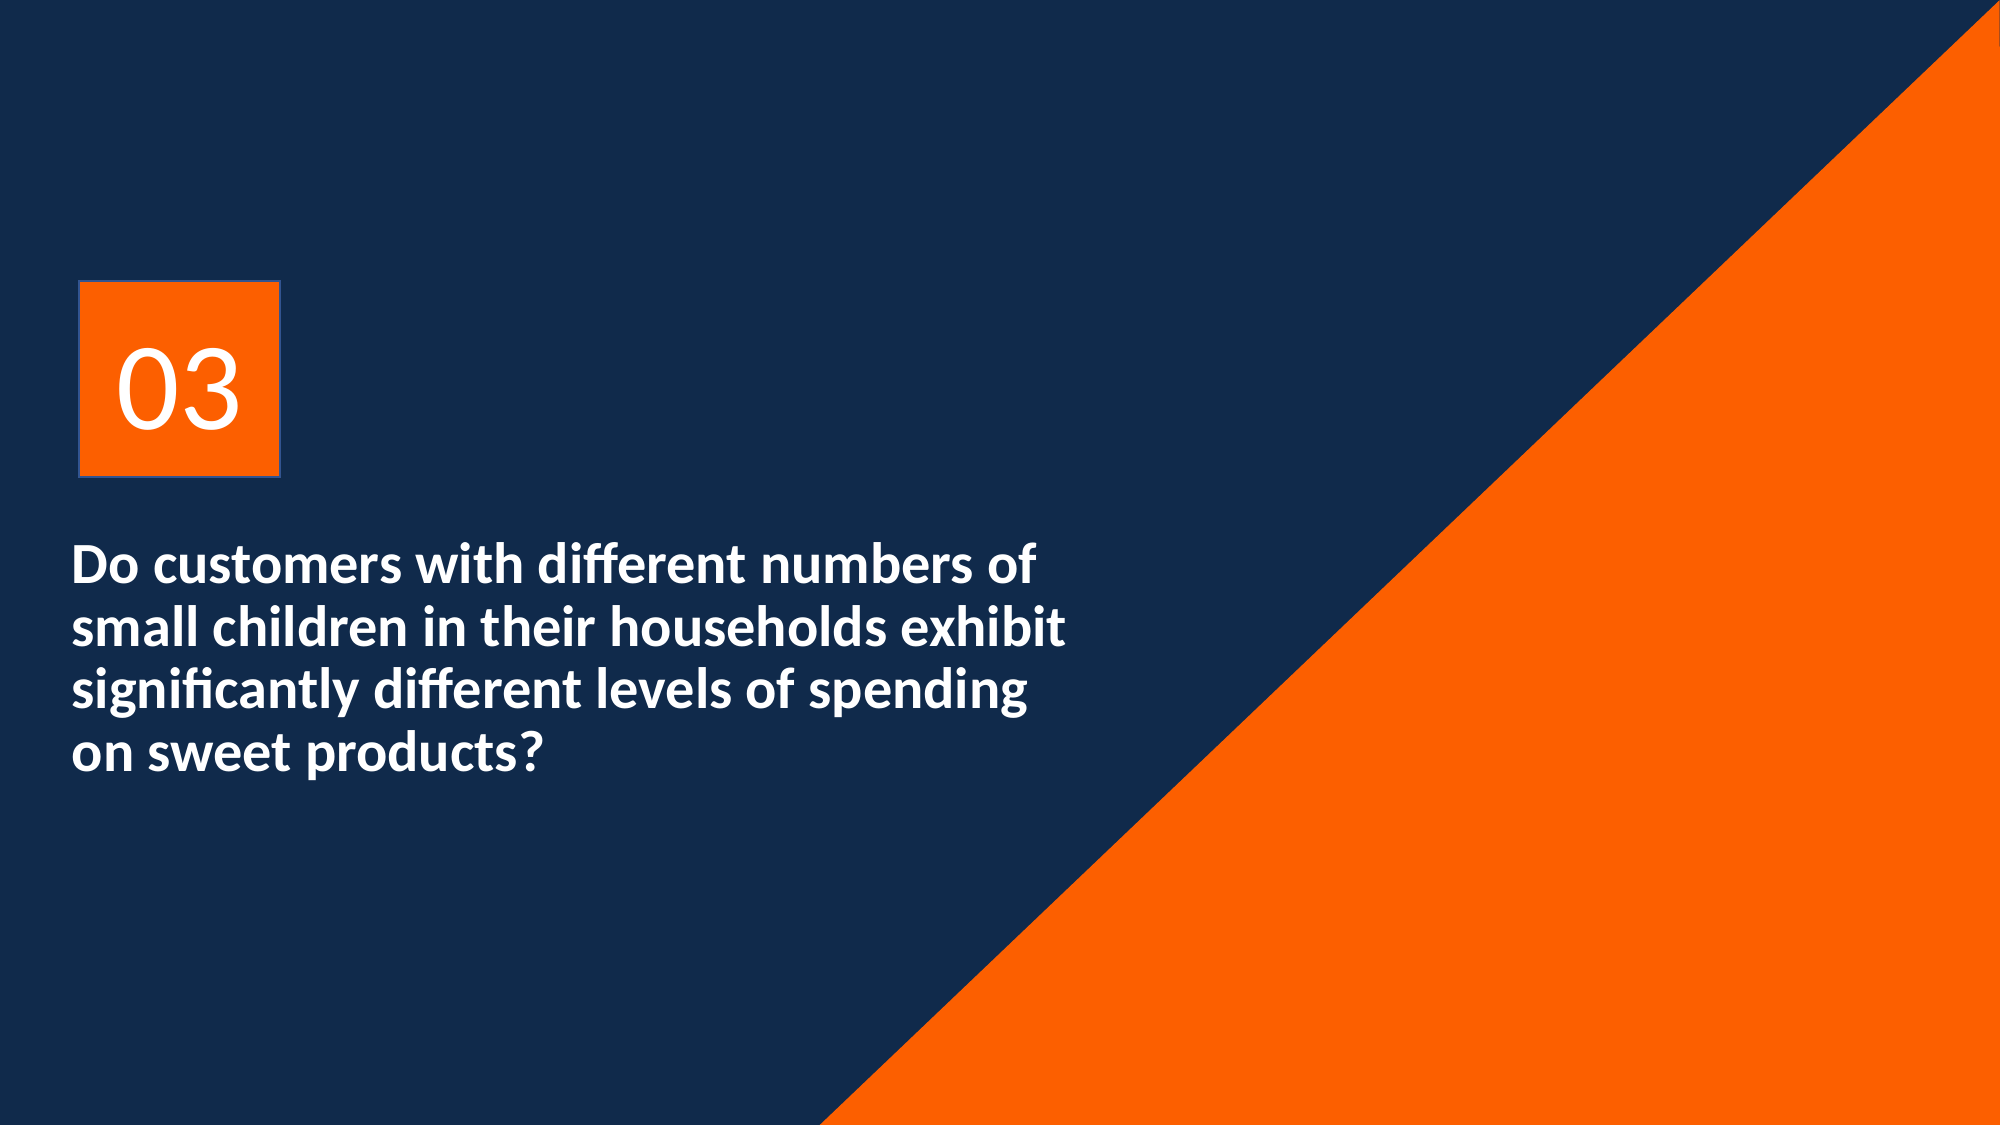

03
# Do customers with different numbers of small children in their households exhibit significantly different levels of spending on sweet products?